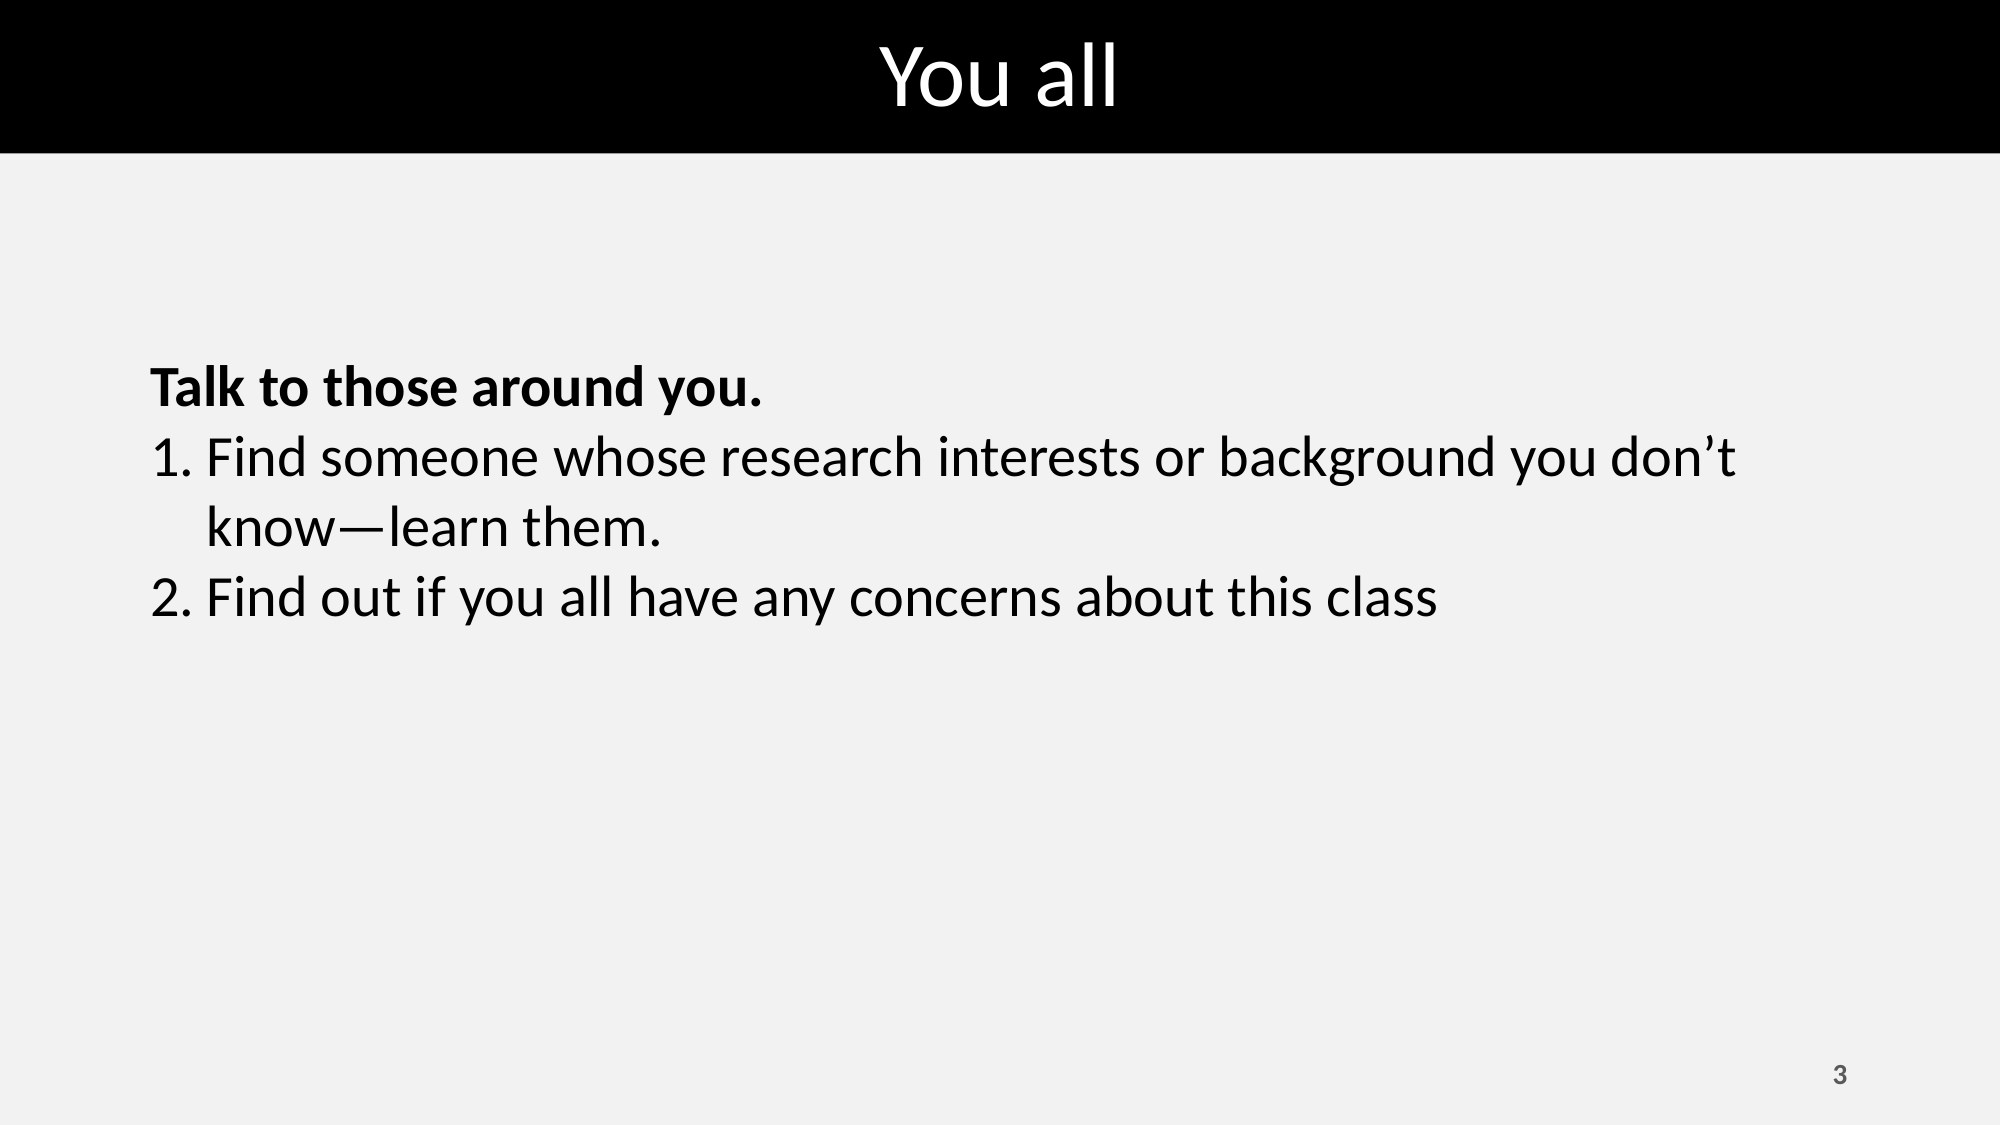

# You all
Talk to those around you.
Find someone whose research interests or background you don’t know—learn them.
Find out if you all have any concerns about this class
3